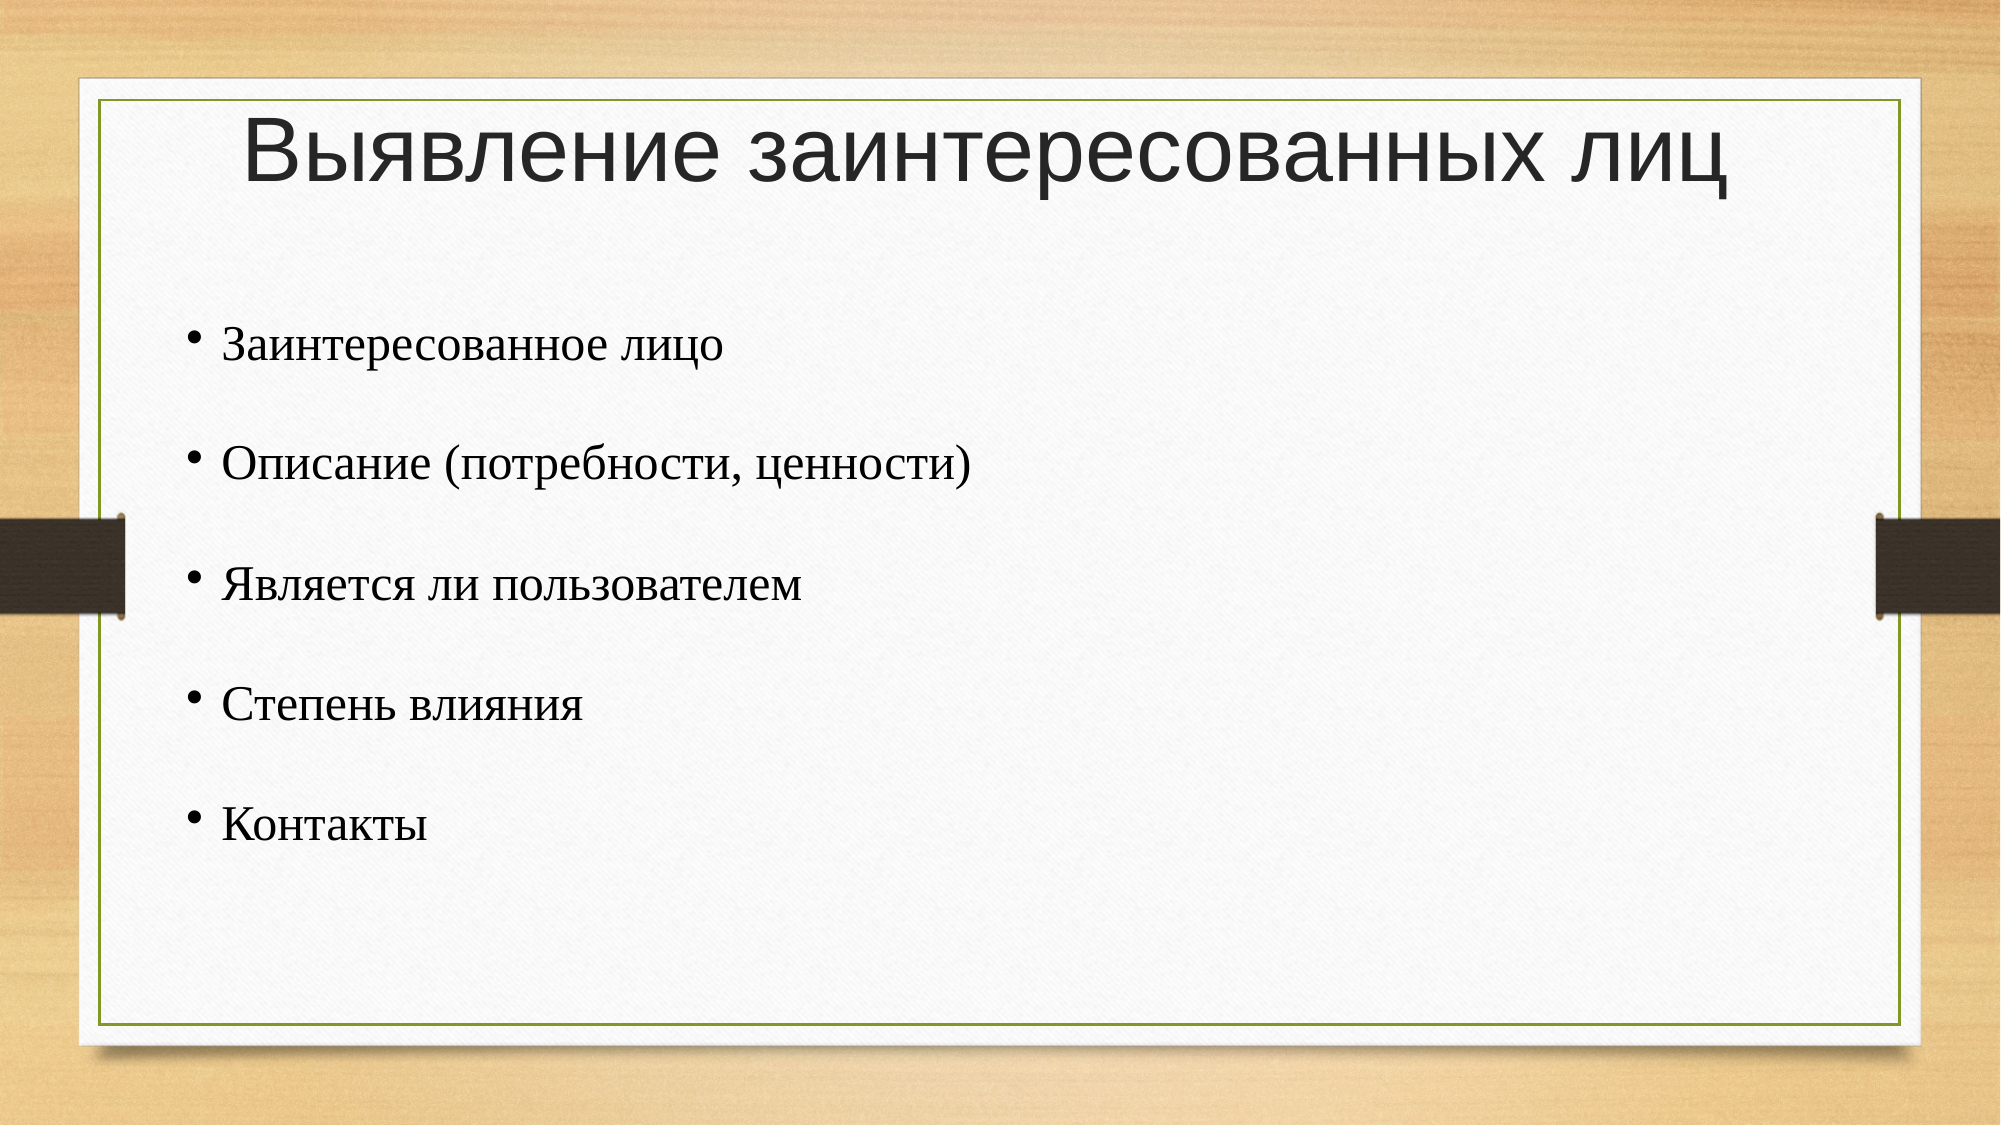

Выявление заинтересованных лиц
Заинтересованное лицо

Описание (потребности, ценности)

Является ли пользователем

Степень влияния

Контакты